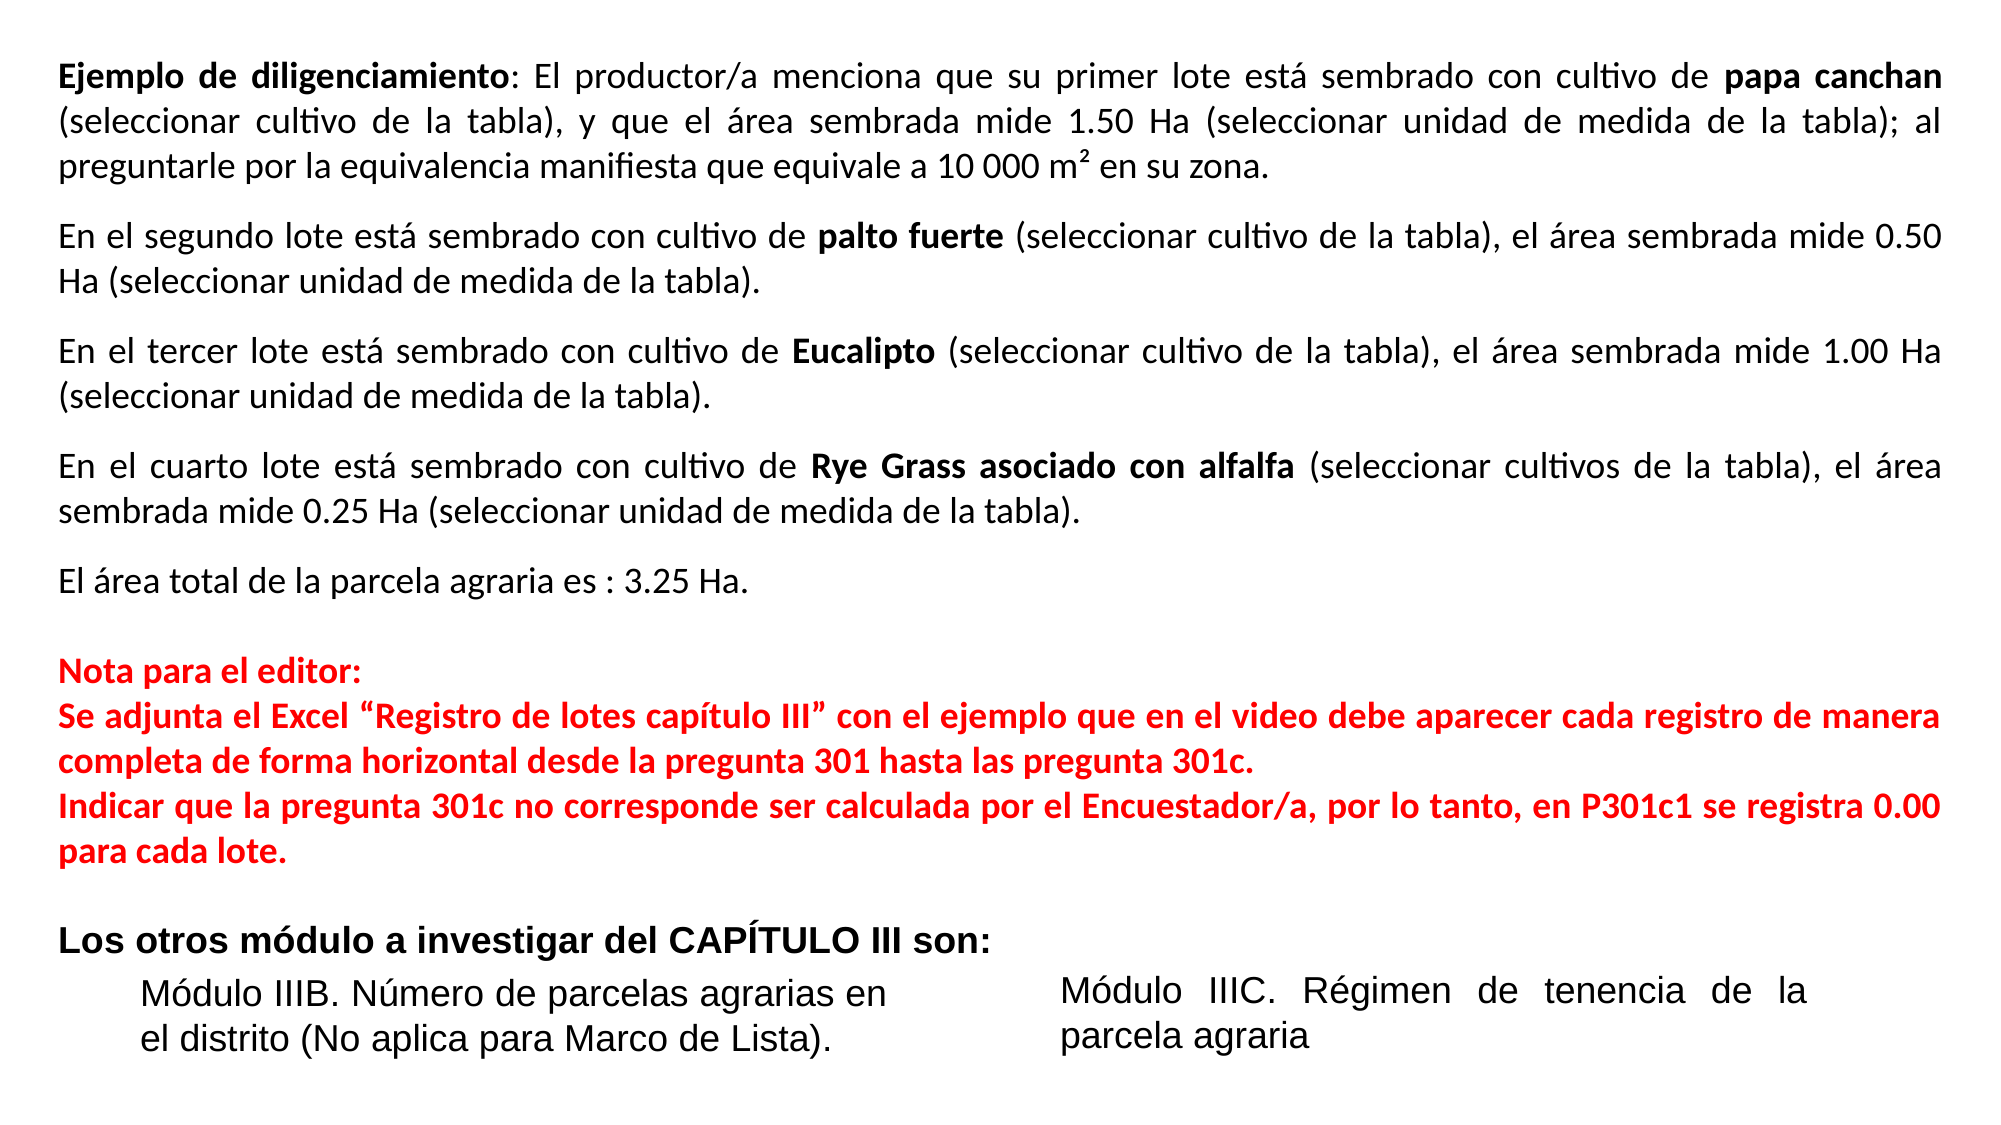

Ejemplo de diligenciamiento: El productor/a menciona que su primer lote está sembrado con cultivo de papa canchan (seleccionar cultivo de la tabla), y que el área sembrada mide 1.50 Ha (seleccionar unidad de medida de la tabla); al preguntarle por la equivalencia manifiesta que equivale a 10 000 m² en su zona.

En el segundo lote está sembrado con cultivo de palto fuerte (seleccionar cultivo de la tabla), el área sembrada mide 0.50 Ha (seleccionar unidad de medida de la tabla).

En el tercer lote está sembrado con cultivo de Eucalipto (seleccionar cultivo de la tabla), el área sembrada mide 1.00 Ha (seleccionar unidad de medida de la tabla).

En el cuarto lote está sembrado con cultivo de Rye Grass asociado con alfalfa (seleccionar cultivos de la tabla), el área sembrada mide 0.25 Ha (seleccionar unidad de medida de la tabla).

El área total de la parcela agraria es : 3.25 Ha.

Nota para el editor:
Se adjunta el Excel “Registro de lotes capítulo III” con el ejemplo que en el video debe aparecer cada registro de manera completa de forma horizontal desde la pregunta 301 hasta las pregunta 301c.
Indicar que la pregunta 301c no corresponde ser calculada por el Encuestador/a, por lo tanto, en P301c1 se registra 0.00 para cada lote.

Los otros módulo a investigar del CAPÍTULO III son:

Módulo IIIC. Régimen de tenencia de la parcela agraria
Módulo IIIB. Número de parcelas agrarias en el distrito (No aplica para Marco de Lista).